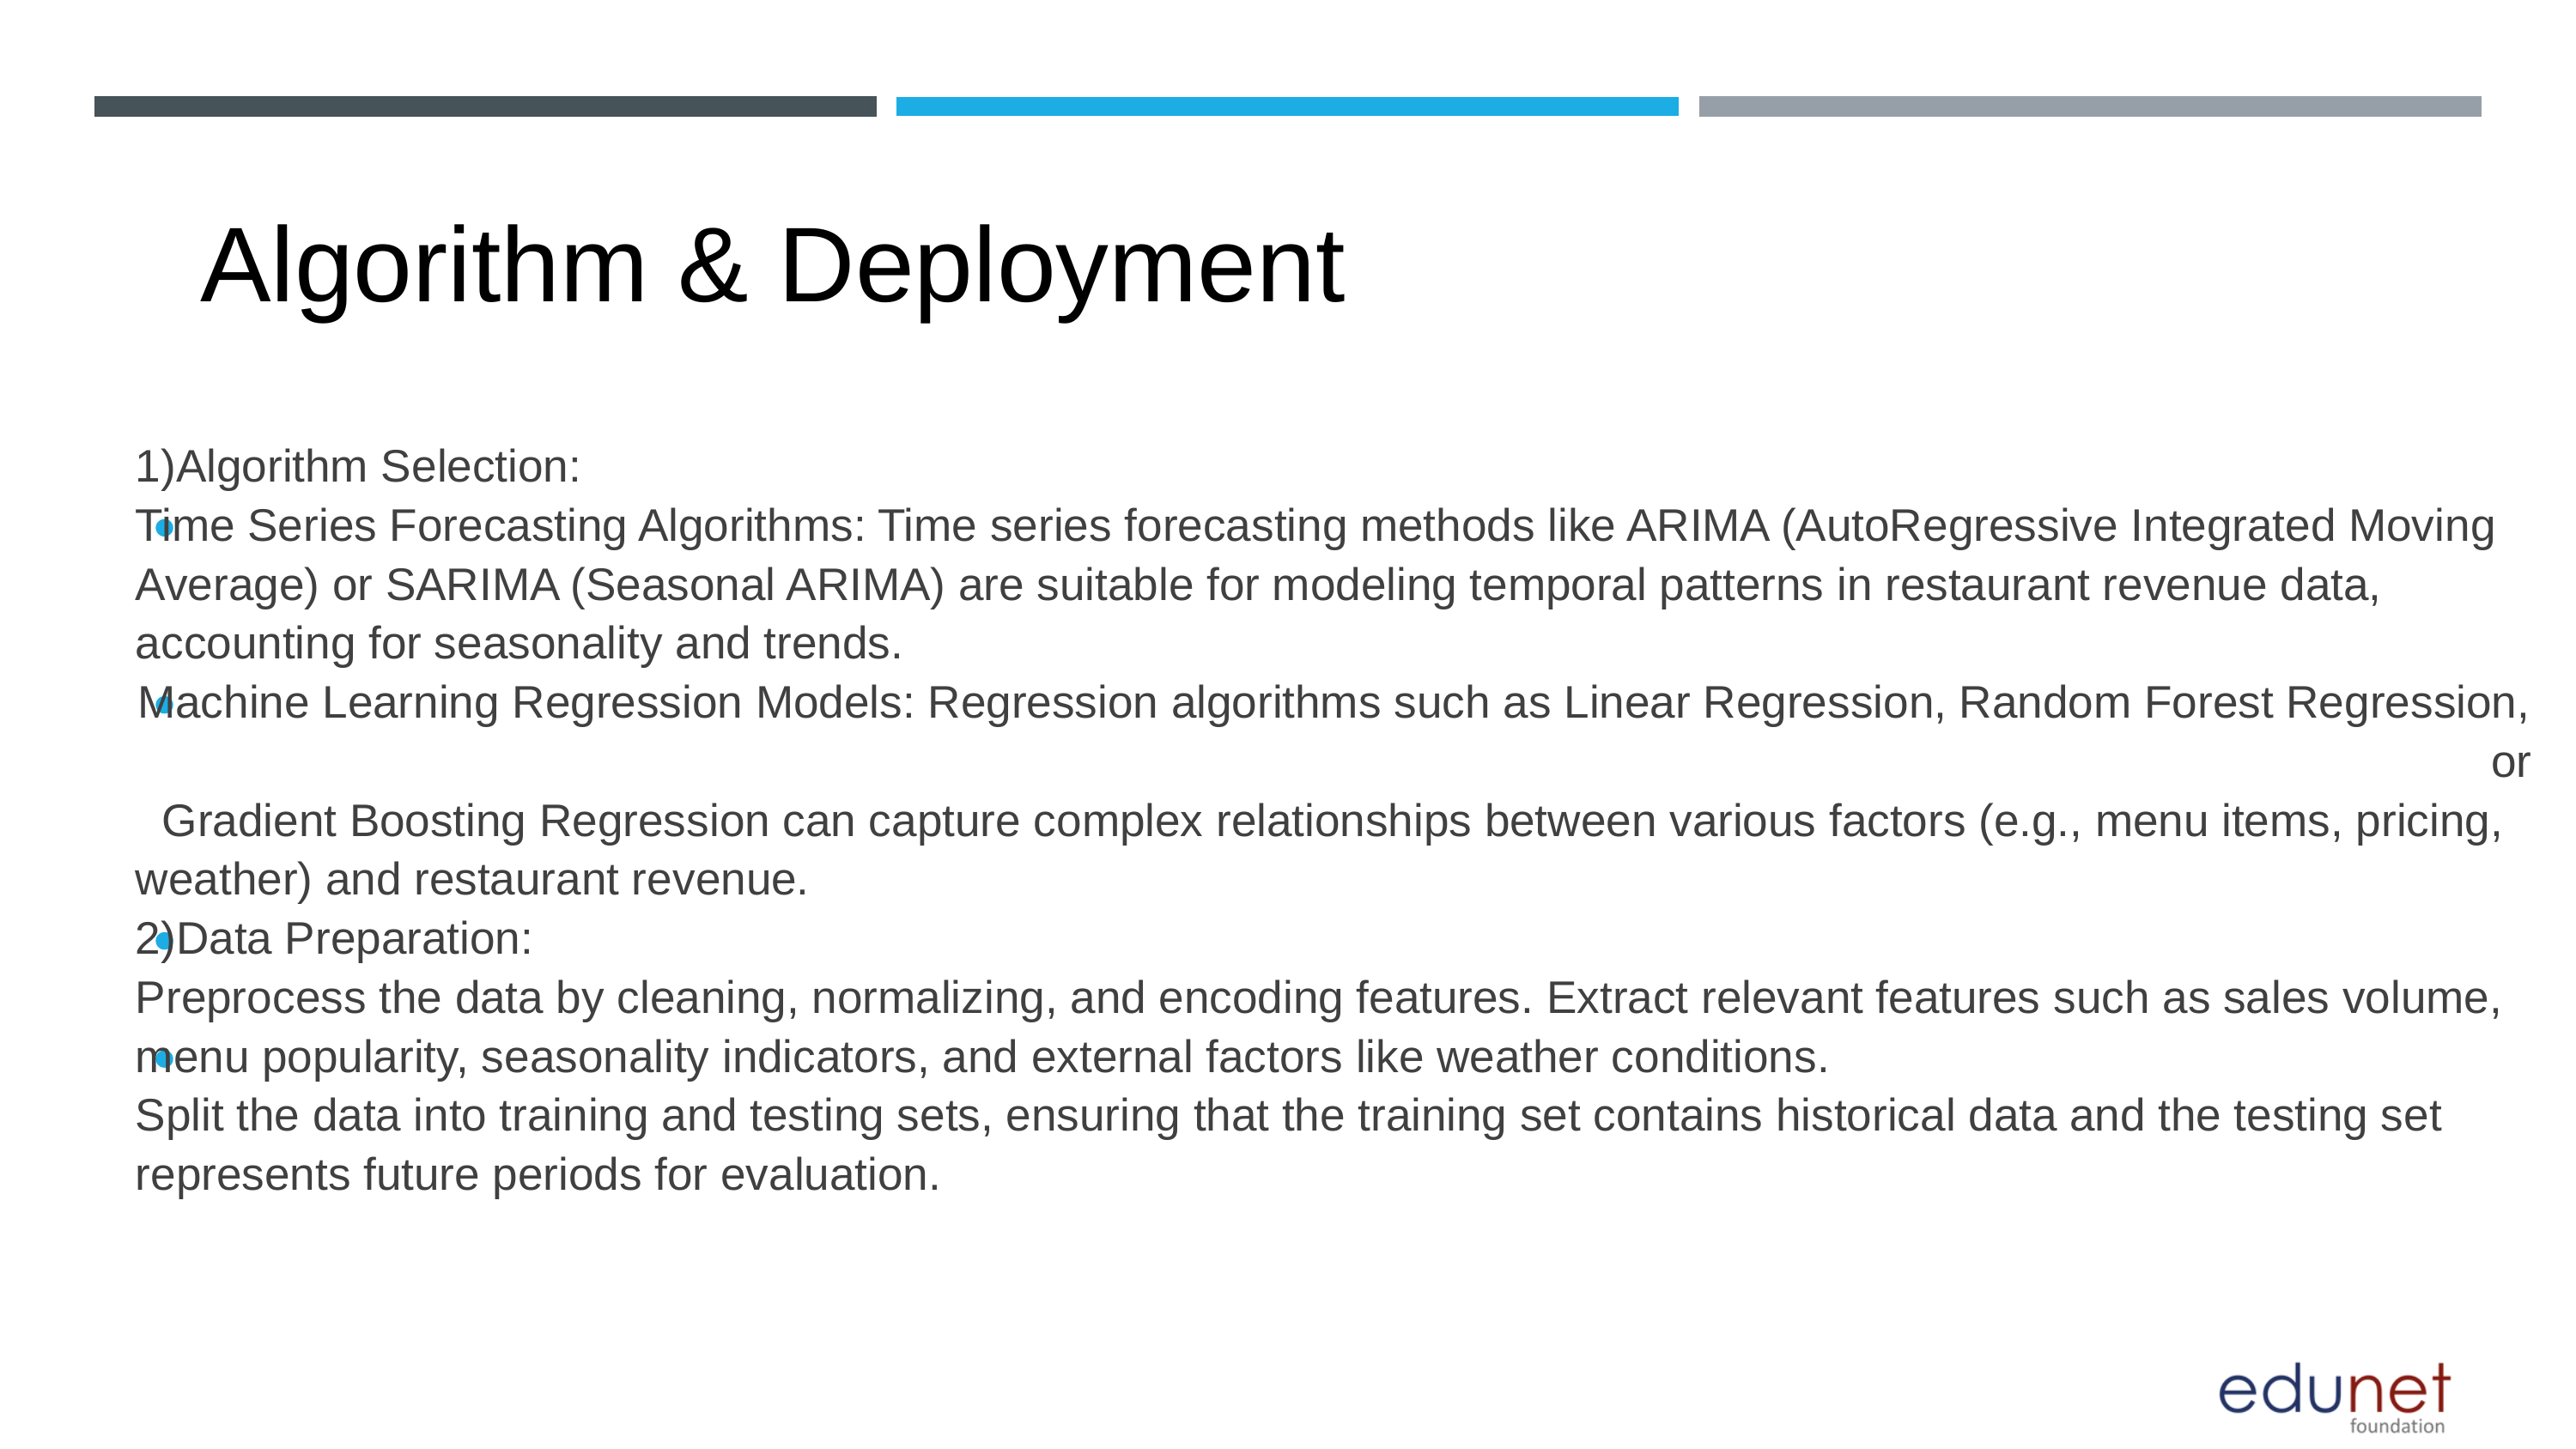

Algorithm & Deployment
1)Algorithm Selection:
Time Series Forecasting Algorithms: Time series forecasting methods like ARIMA (AutoRegressive Integrated Moving
Average) or SARIMA (Seasonal ARIMA) are suitable for modeling temporal patterns in restaurant revenue data,
accounting for seasonality and trends.
Machine Learning Regression Models: Regression algorithms such as Linear Regression, Random Forest Regression, or
Gradient Boosting Regression can capture complex relationships between various factors (e.g., menu items, pricing,
weather) and restaurant revenue.
2)Data Preparation:
Preprocess the data by cleaning, normalizing, and encoding features. Extract relevant features such as sales volume,
menu popularity, seasonality indicators, and external factors like weather conditions.
Split the data into training and testing sets, ensuring that the training set contains historical data and the testing set
represents future periods for evaluation.